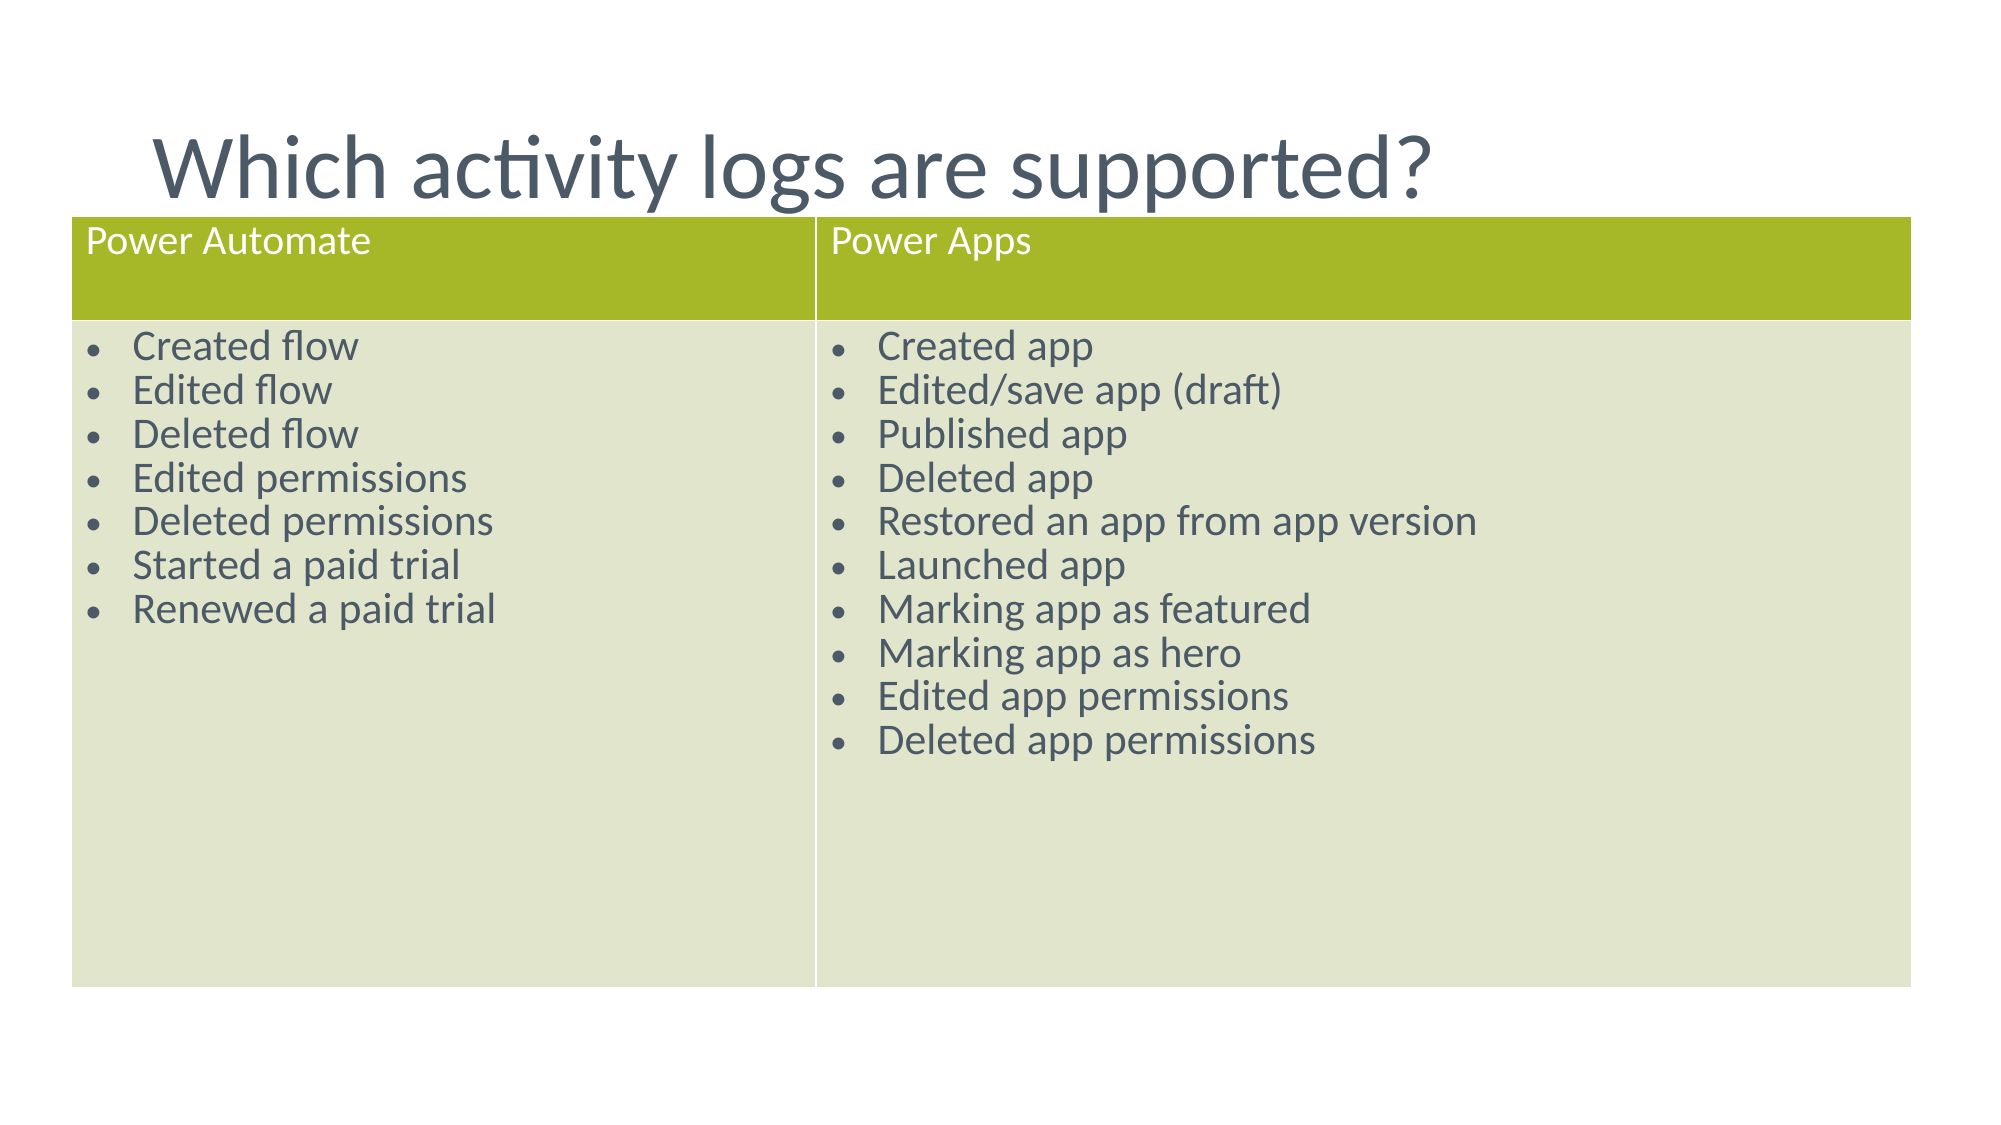

# Which activity logs are supported?
| Power Automate | Power Apps |
| --- | --- |
| Created flow  Edited flow  Deleted flow  Edited permissions  Deleted permissions  Started a paid trial  Renewed a paid trial | Created app Edited/save app (draft) Published app Deleted app Restored an app from app version Launched app Marking app as featured Marking app as hero Edited app permissions Deleted app permissions |